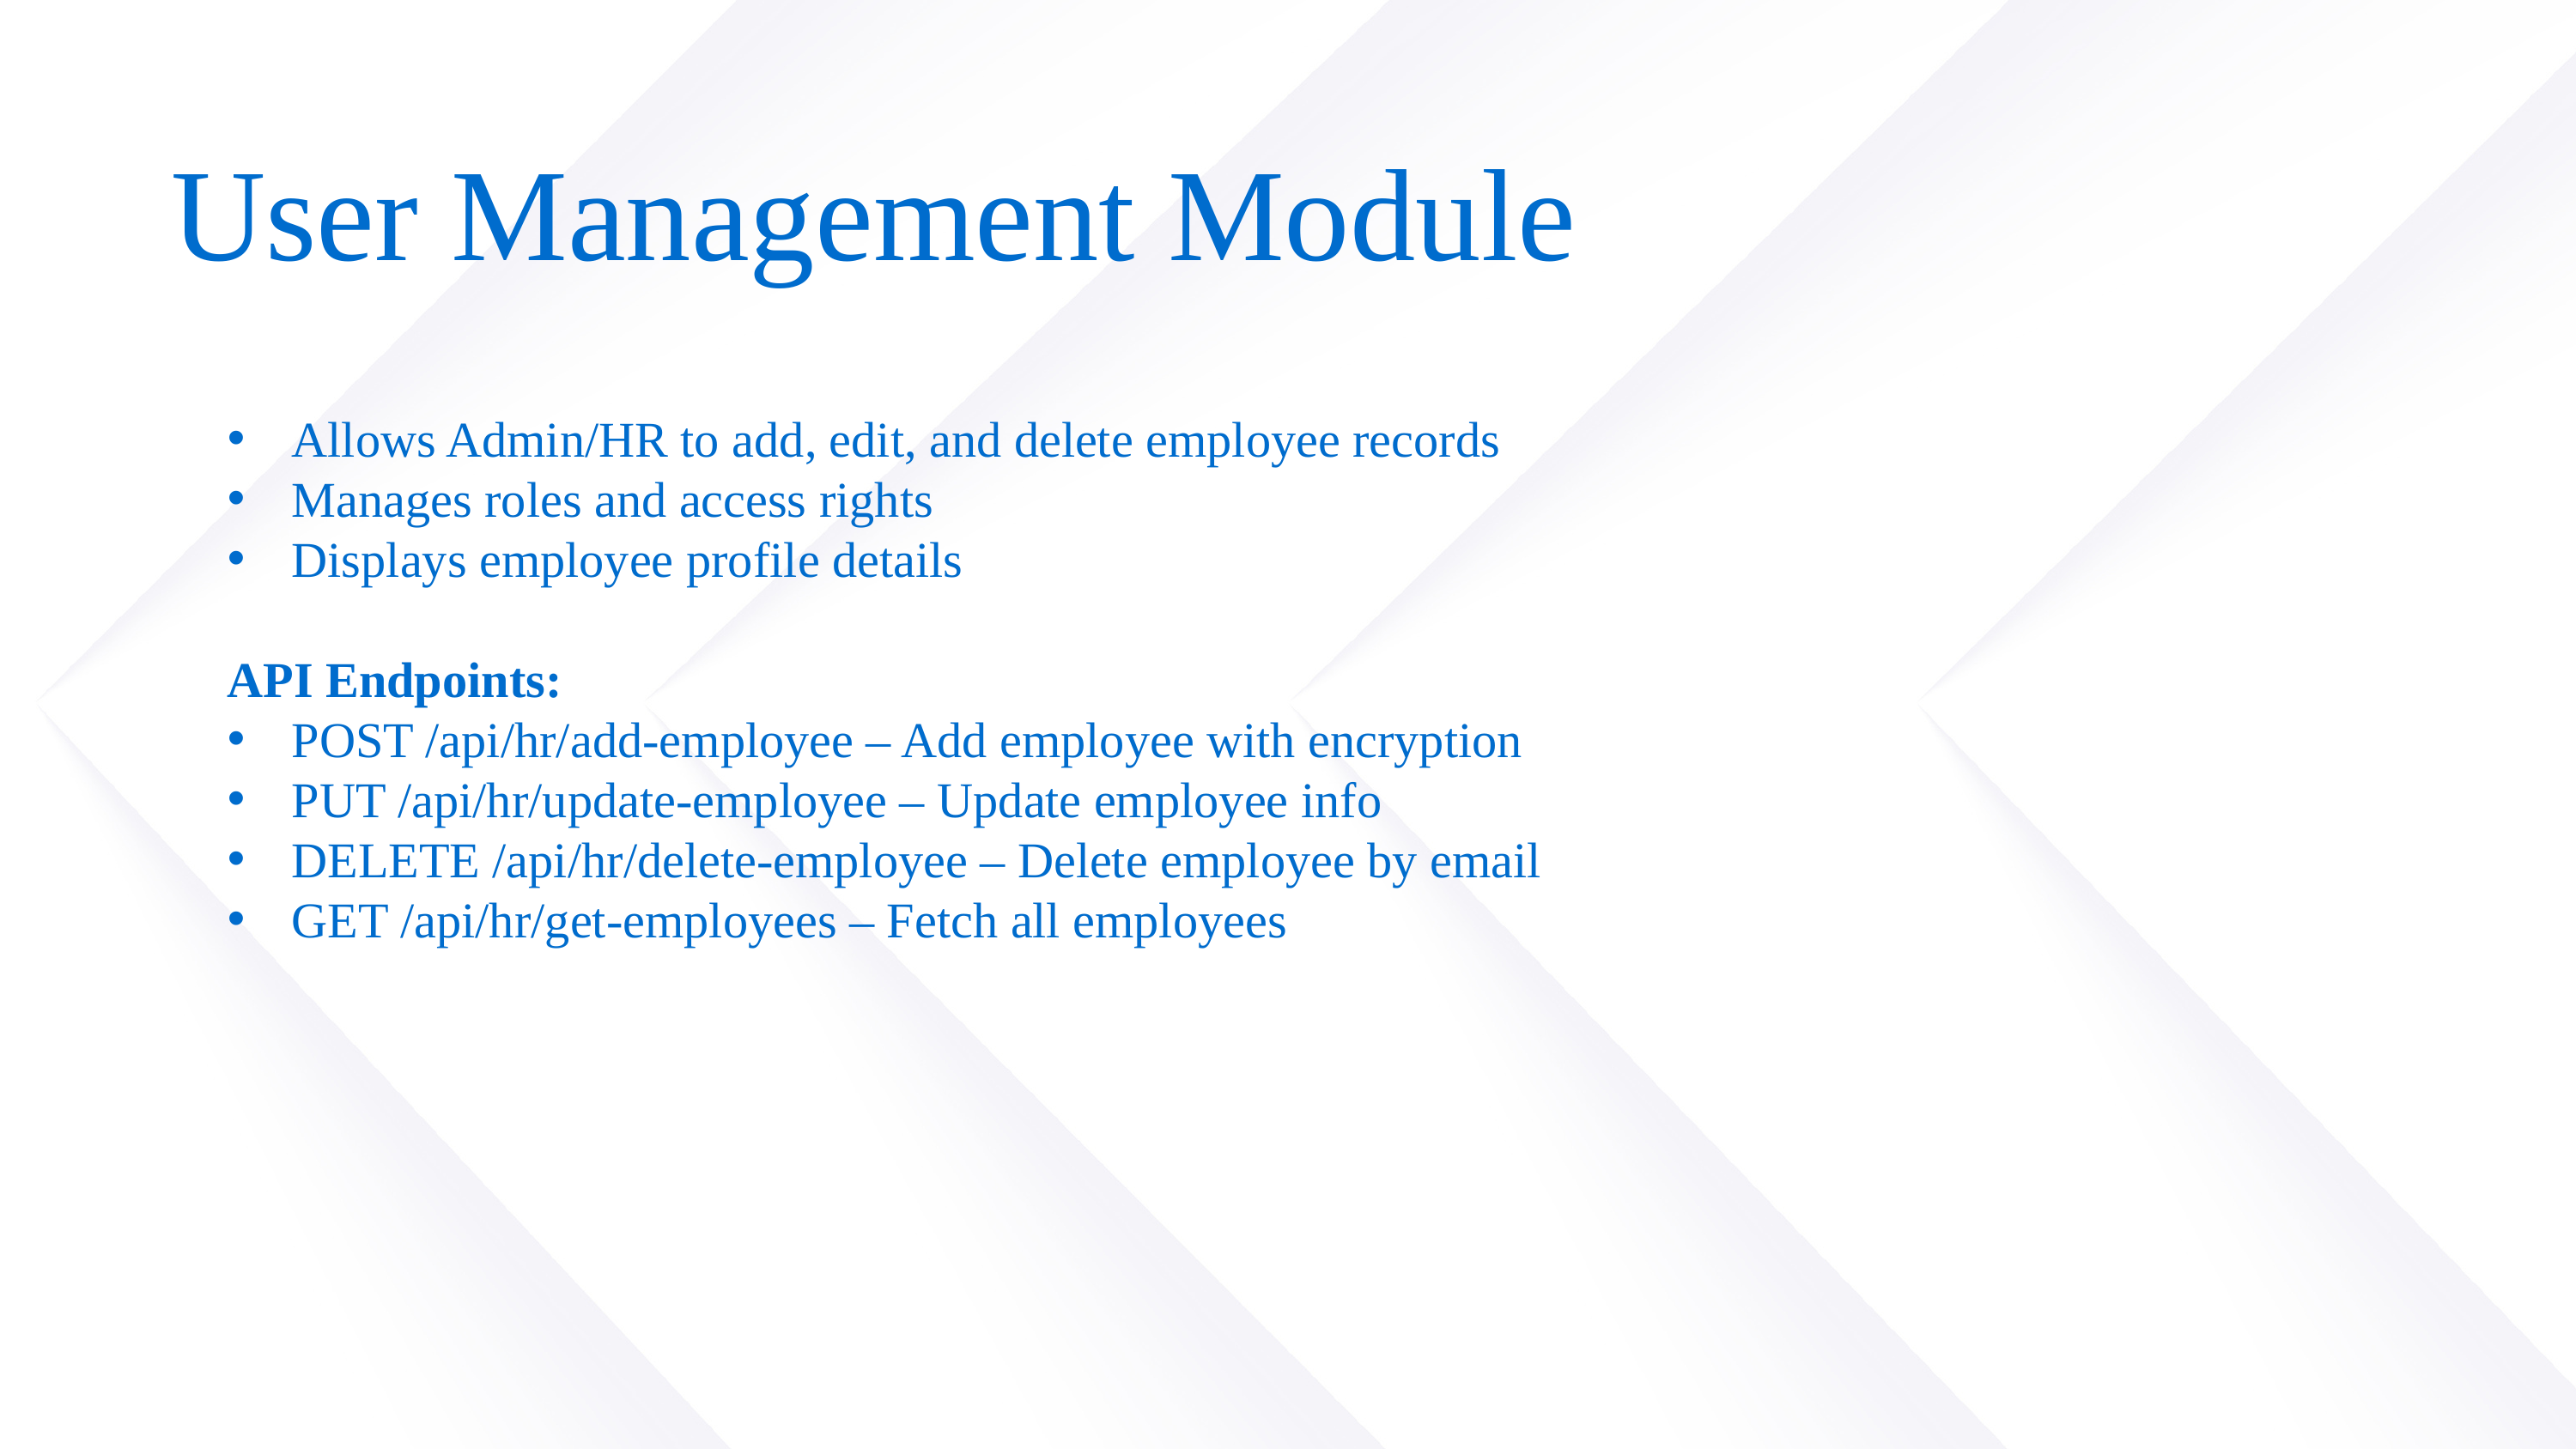

03
User Management Module
Allows Admin/HR to add, edit, and delete employee records
Manages roles and access rights
Displays employee profile details

API Endpoints:
POST /api/hr/add-employee – Add employee with encryption
PUT /api/hr/update-employee – Update employee info
DELETE /api/hr/delete-employee – Delete employee by email
GET /api/hr/get-employees – Fetch all employees